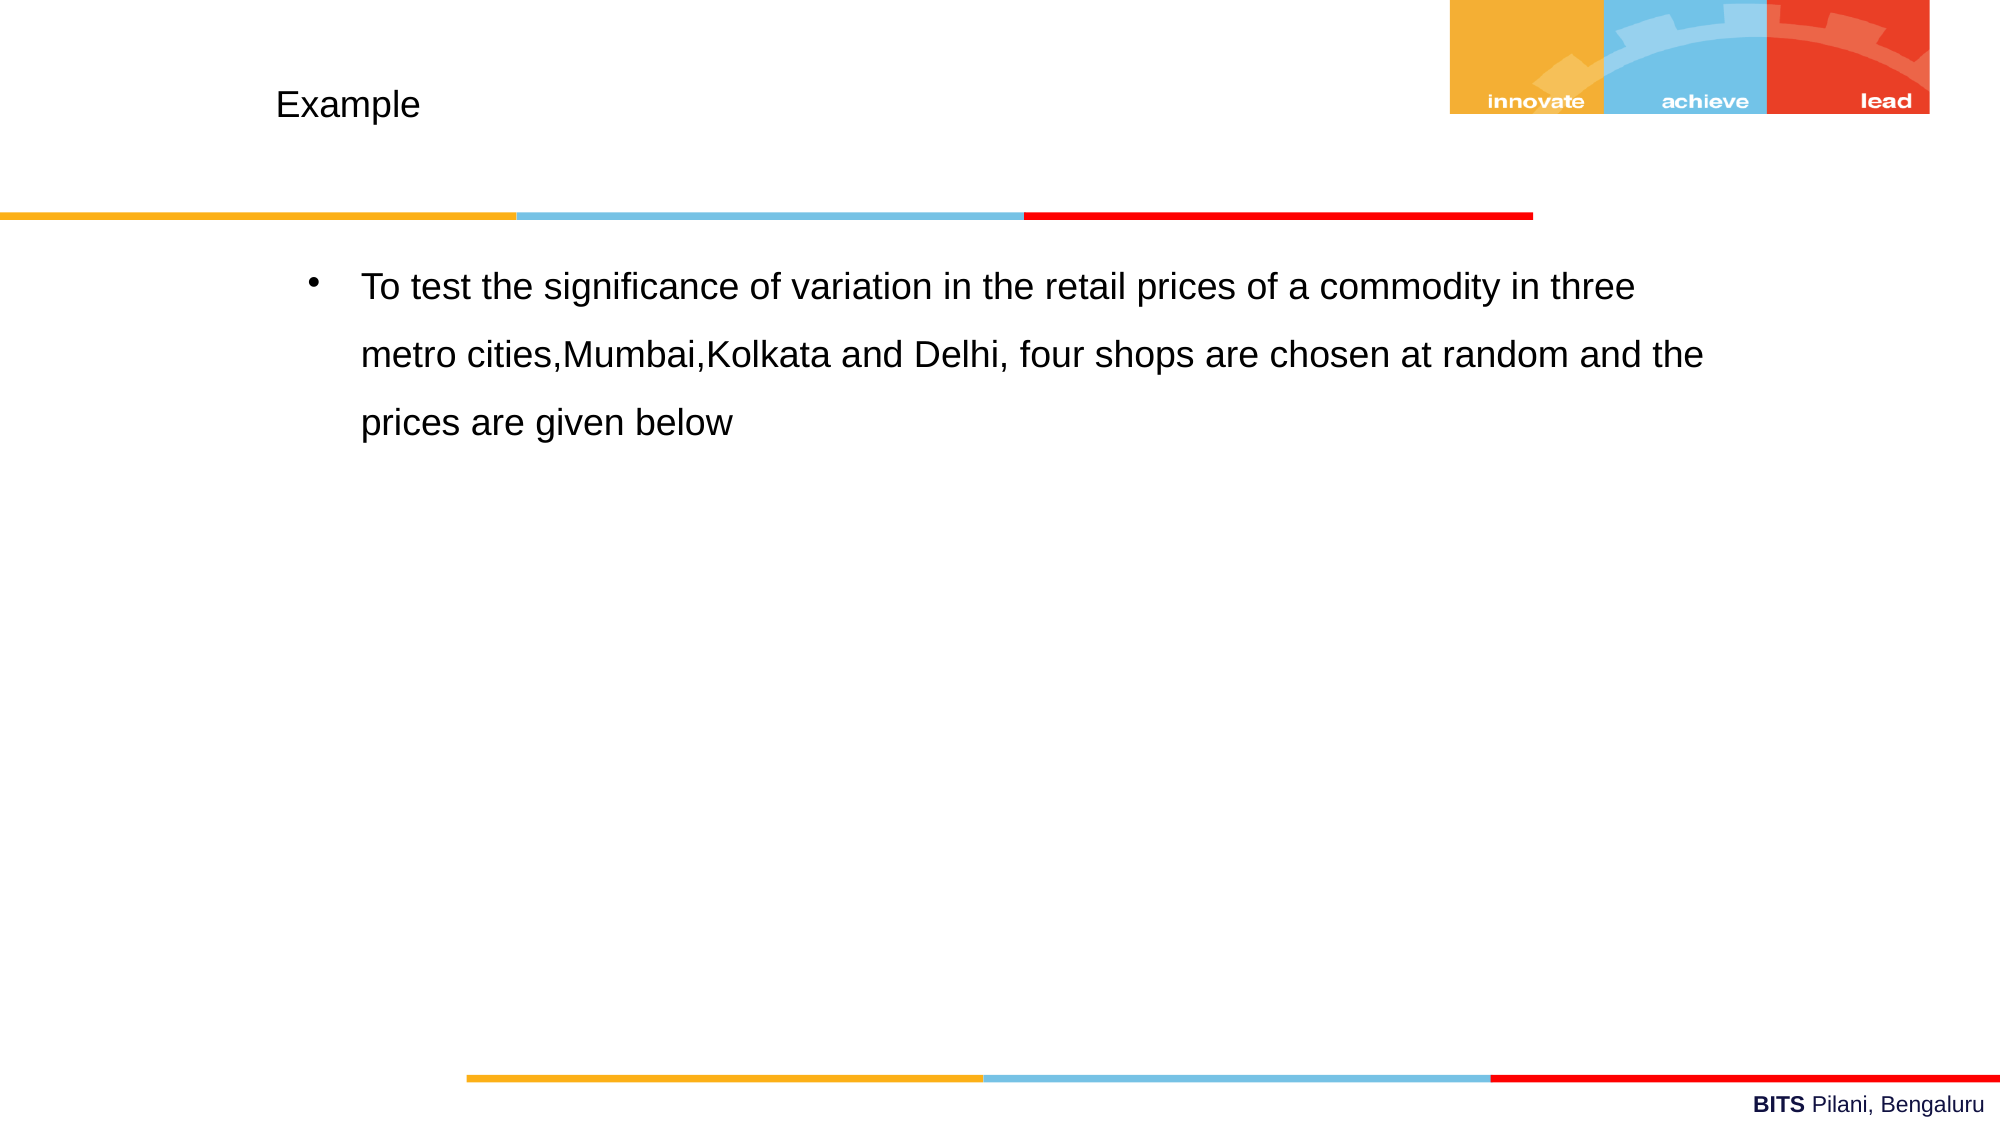

Example
To test the significance of variation in the retail prices of a commodity in three metro cities,Mumbai,Kolkata and Delhi, four shops are chosen at random and the prices are given below